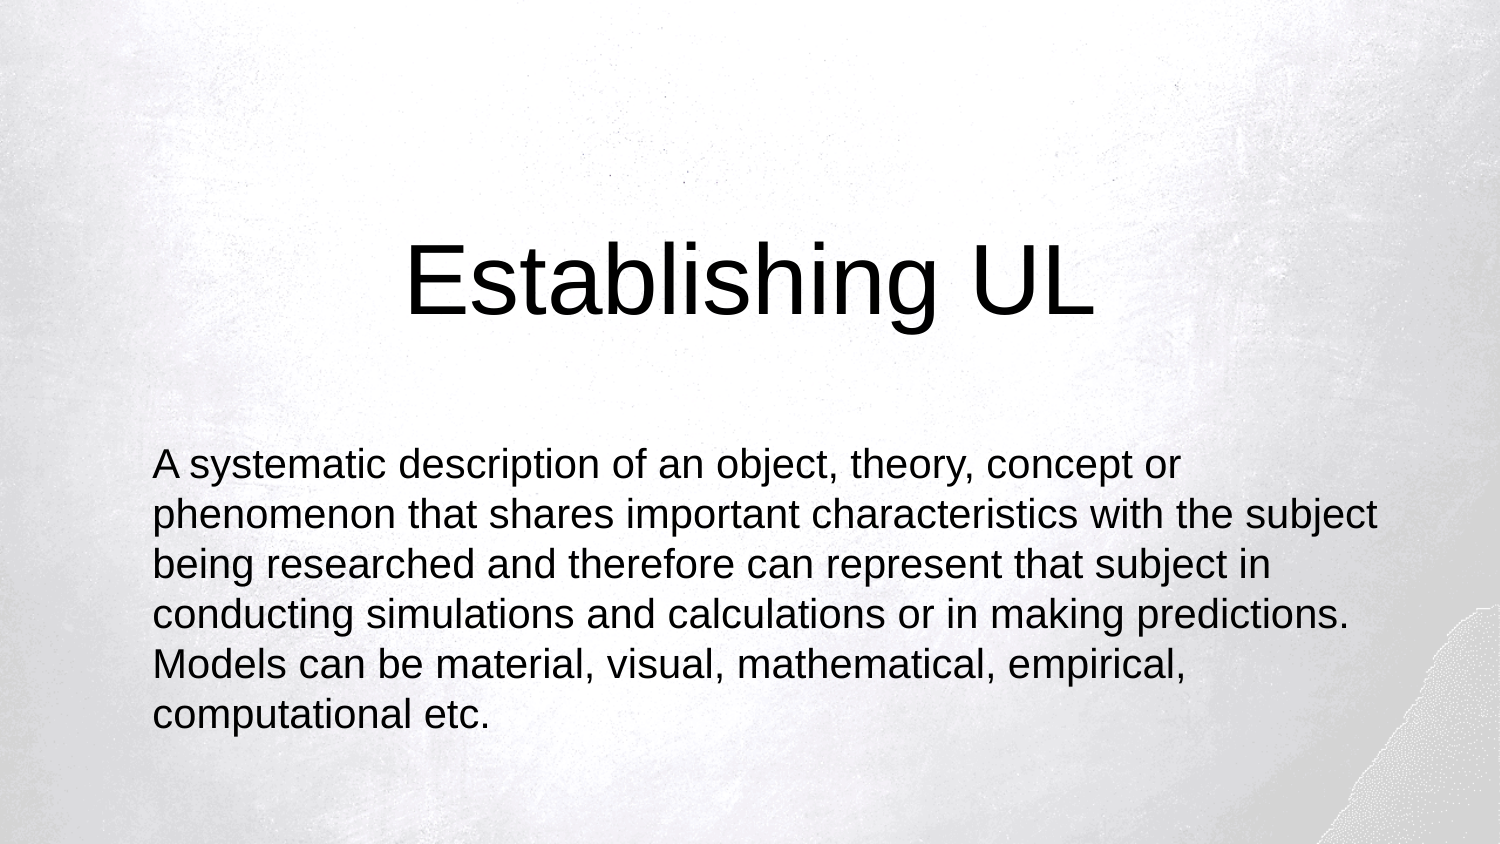

# Establishing UL
A systematic description of an object, theory, concept or phenomenon that shares important characteristics with the subject being researched and therefore can represent that subject in conducting simulations and calculations or in making predictions.  Models can be material, visual, mathematical, empirical, computational etc.